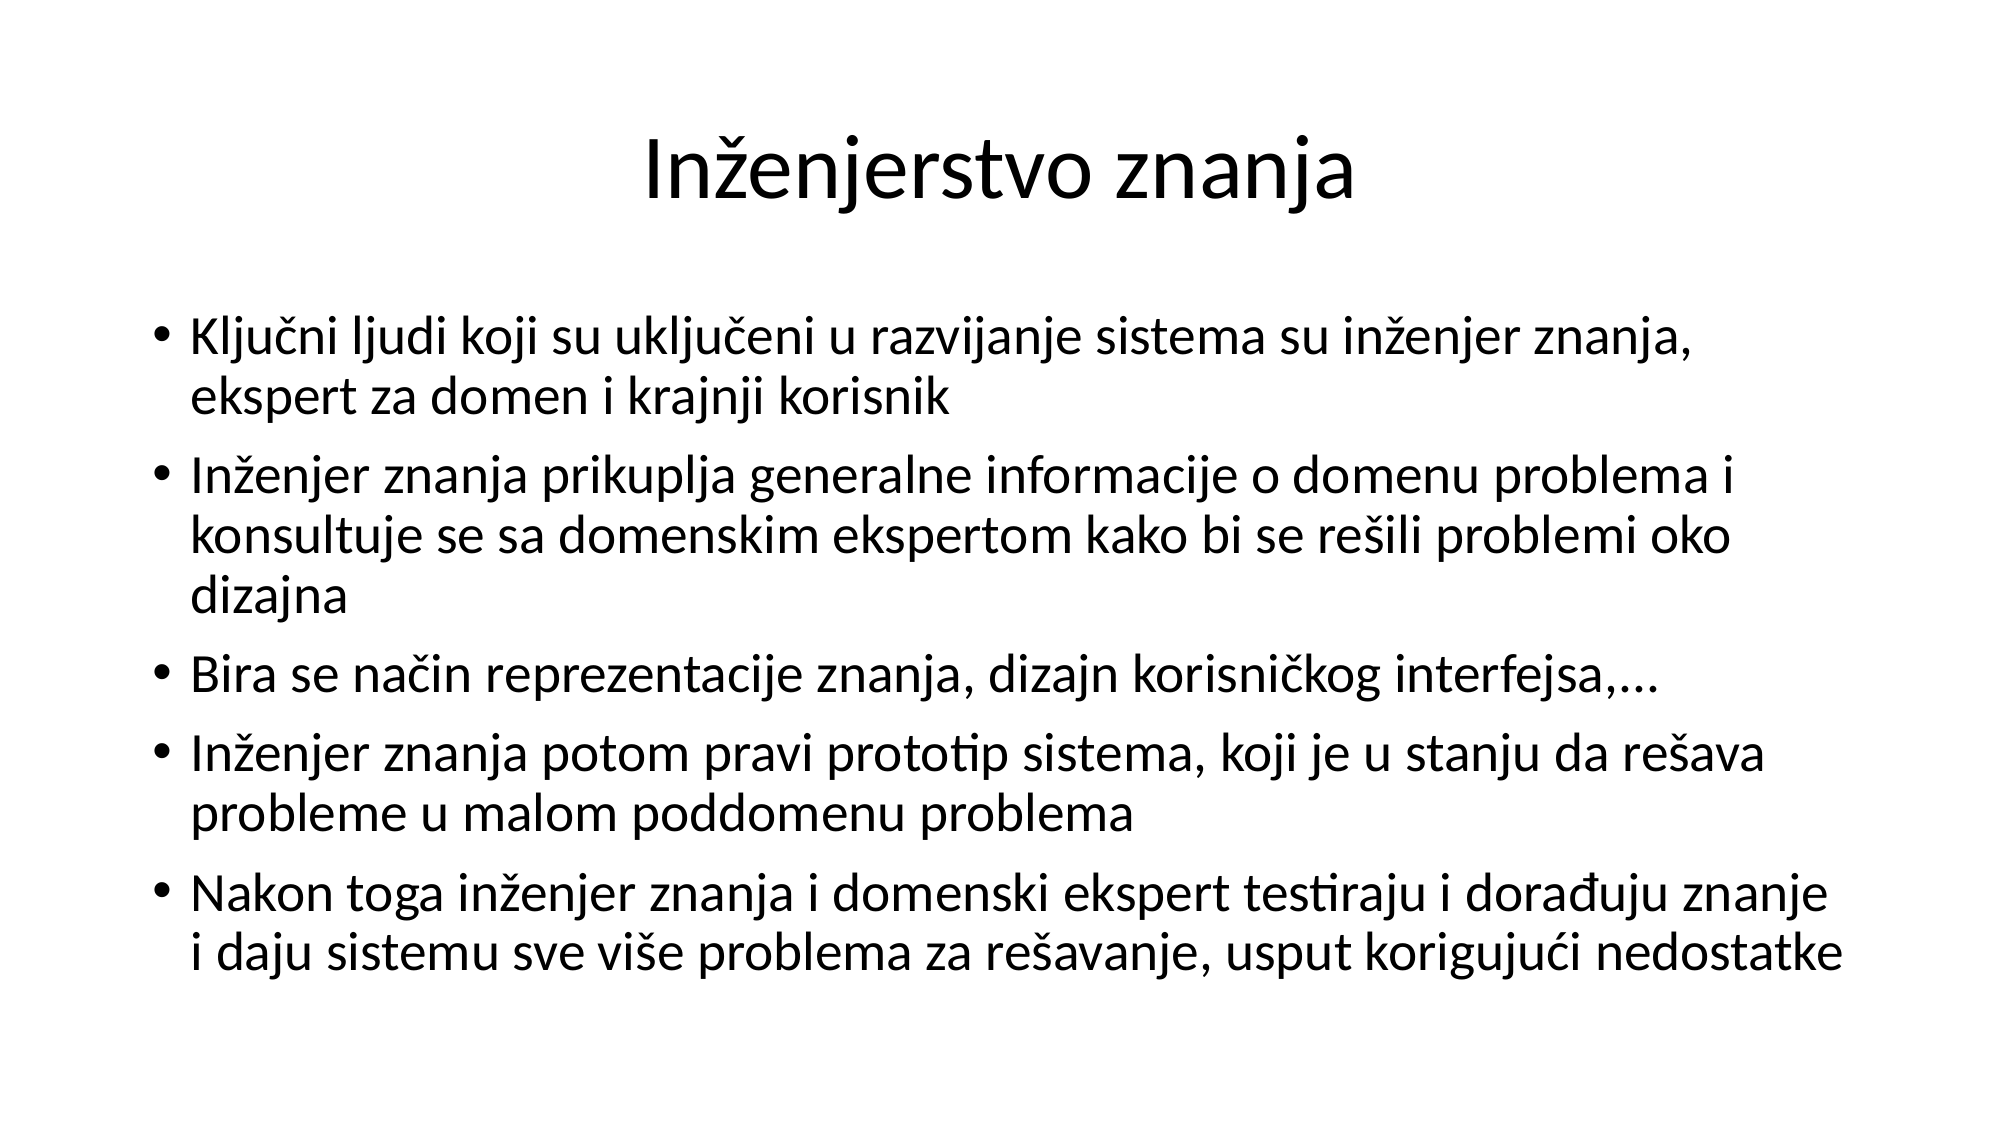

# Inženjerstvo znanja
Ključni ljudi koji su uključeni u razvijanje sistema su inženjer znanja, ekspert za domen i krajnji korisnik
Inženjer znanja prikuplja generalne informacije o domenu problema i konsultuje se sa domenskim ekspertom kako bi se rešili problemi oko dizajna
Bira se način reprezentacije znanja, dizajn korisničkog interfejsa,...
Inženjer znanja potom pravi prototip sistema, koji je u stanju da rešava probleme u malom poddomenu problema
Nakon toga inženjer znanja i domenski ekspert testiraju i dorađuju znanje i daju sistemu sve više problema za rešavanje, usput korigujući nedostatke